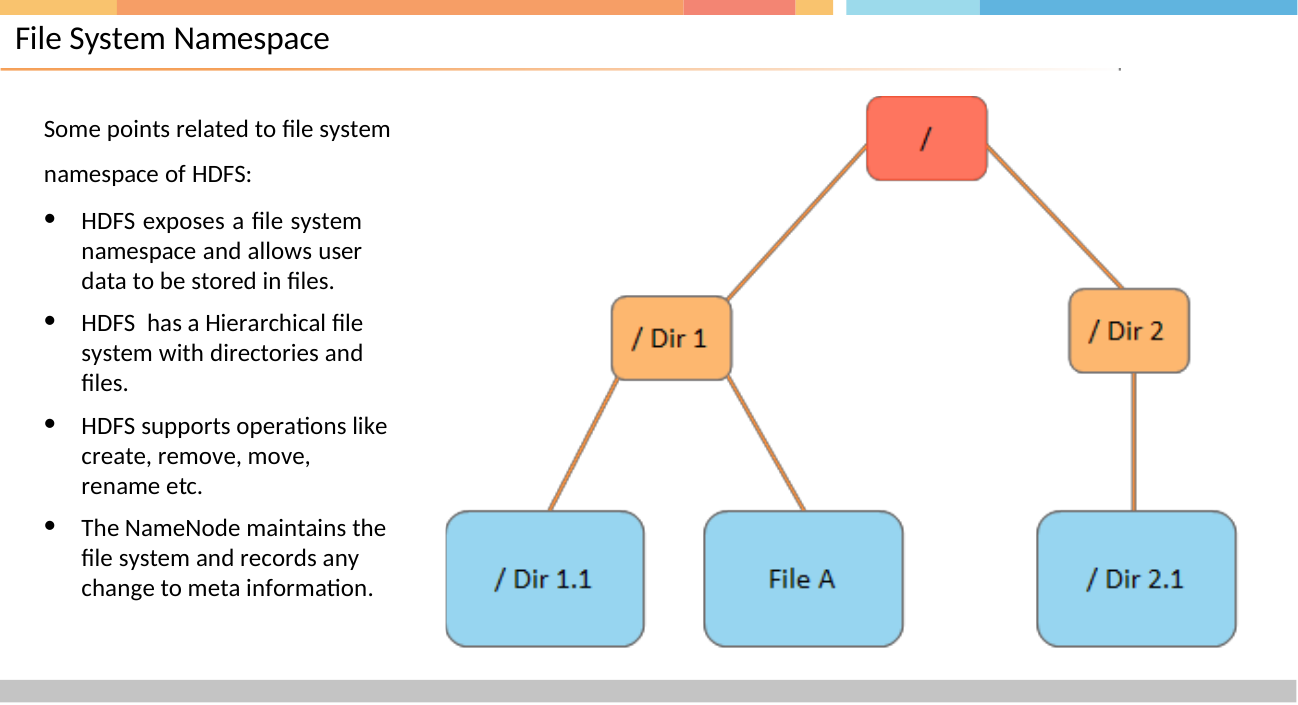

# File System Namespace

Some points related to file system
namespace of HDFS:
HDFS exposes a file system namespace and allows user data to be stored in files.
HDFS  has a Hierarchical file system with directories and files.
HDFS supports operations like create, remove, move, rename etc.
The NameNode maintains the file system and records any change to meta information.